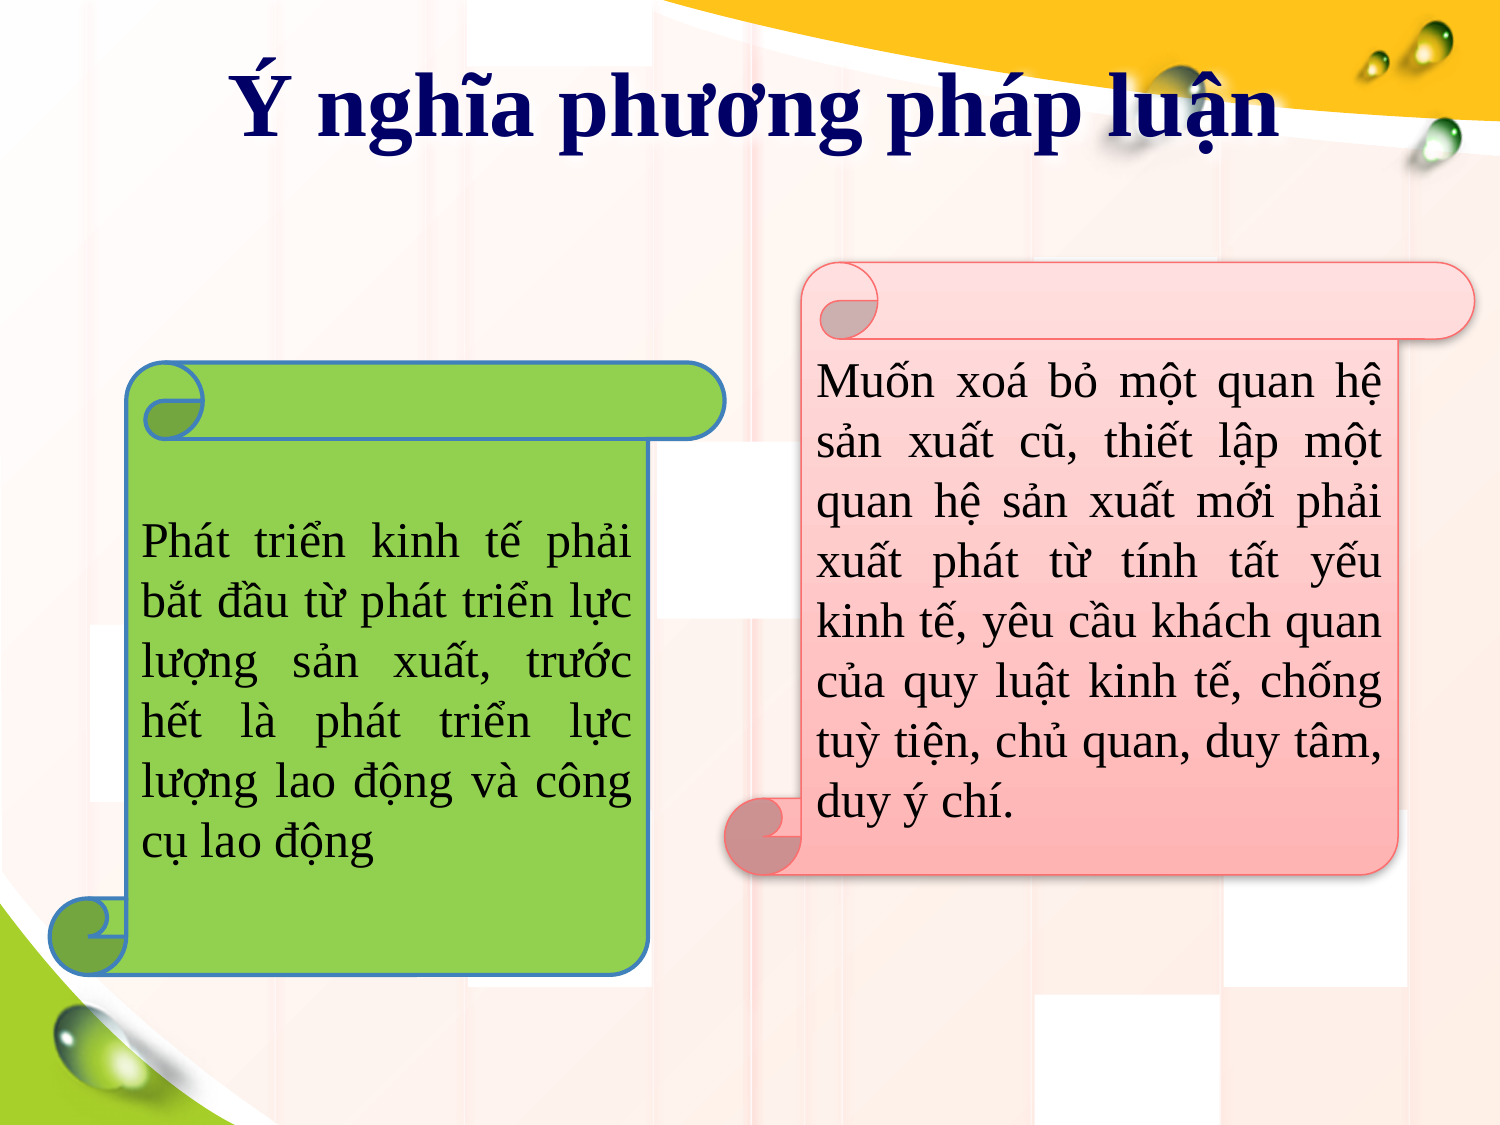

# Ý nghĩa phương pháp luận
Muốn xoá bỏ một quan hệ sản xuất cũ, thiết lập một quan hệ sản xuất mới phải xuất phát từ tính tất yếu kinh tế, yêu cầu khách quan của quy luật kinh tế, chống tuỳ tiện, chủ quan, duy tâm, duy ý chí.
Phát triển kinh tế phải bắt đầu từ phát triển lực lượng sản xuất, trước hết là phát triển lực lượng lao động và công cụ lao động